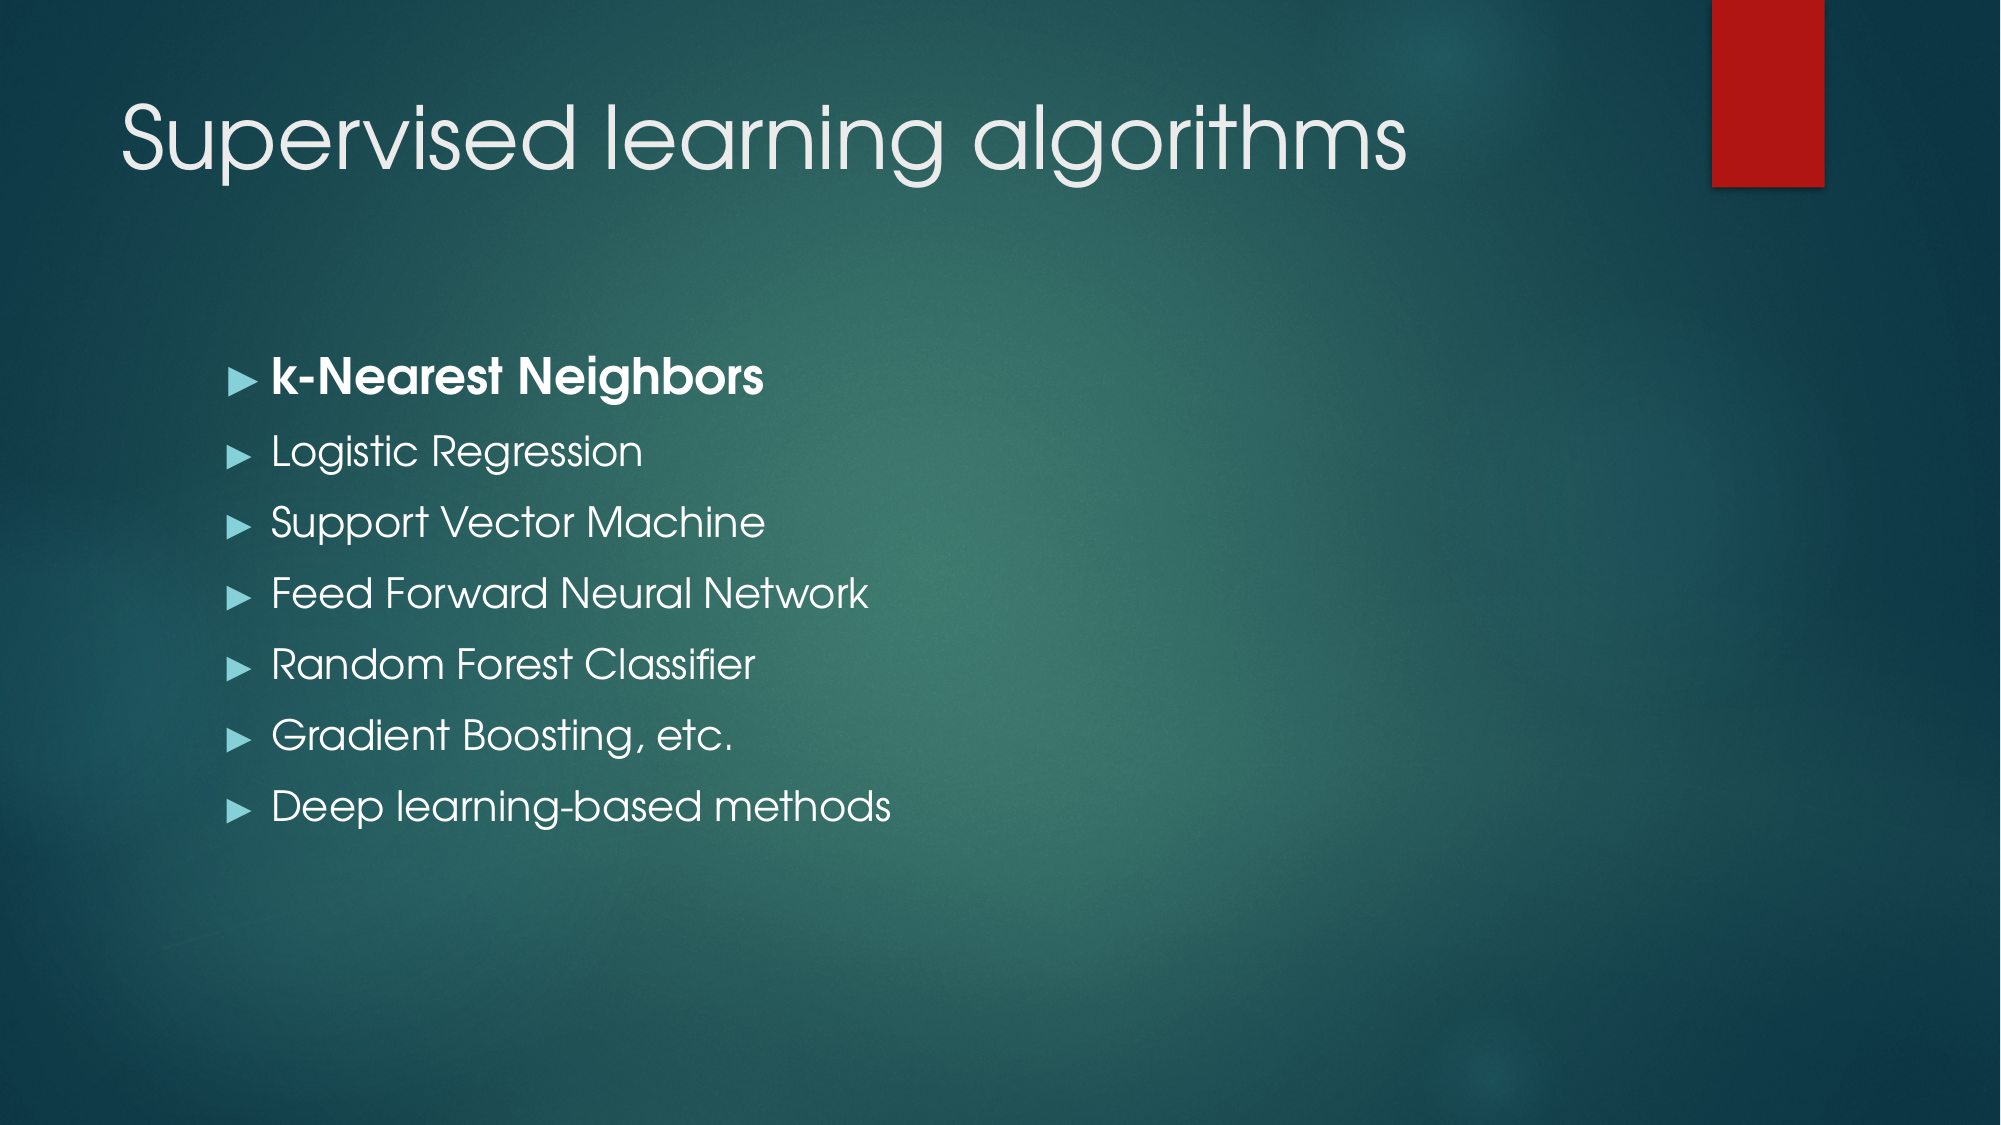

# Supervised learning algorithms
k-Nearest Neighbors
Logistic Regression
Support Vector Machine
Feed Forward Neural Network
Random Forest Classifier
Gradient Boosting, etc.
Deep learning-based methods